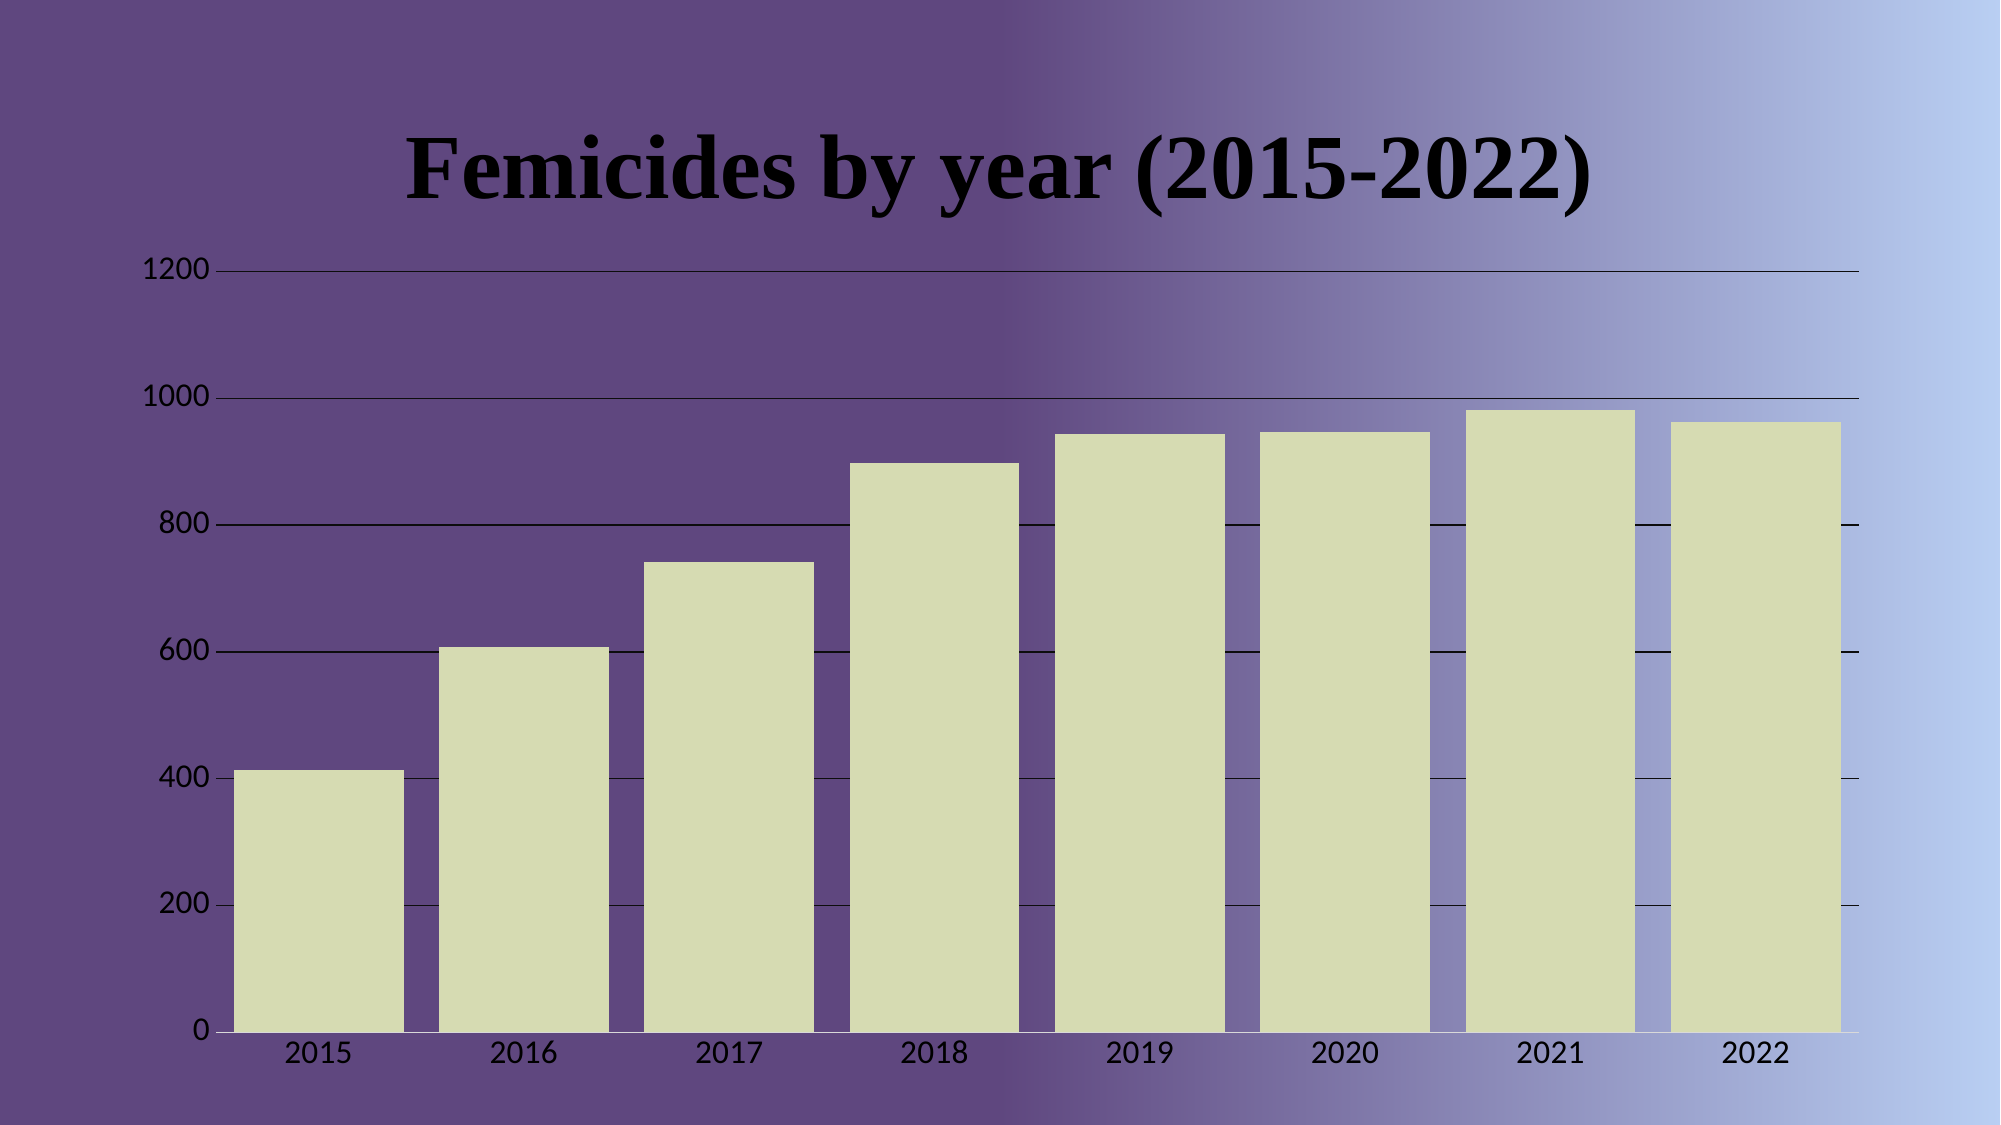

# Femicides by year (2015-2022)

### Chart

| Category | Series 1 |
|---|---|
| 2015 | 413.0 |
| 2016 | 608.0 |
| 2017 | 742.0 |
| 2018 | 898.0 |
| 2019 | 944.0 |
| 2020 | 947.0 |
| 2021 | 981.0 |
| 2022 | 963.0 |